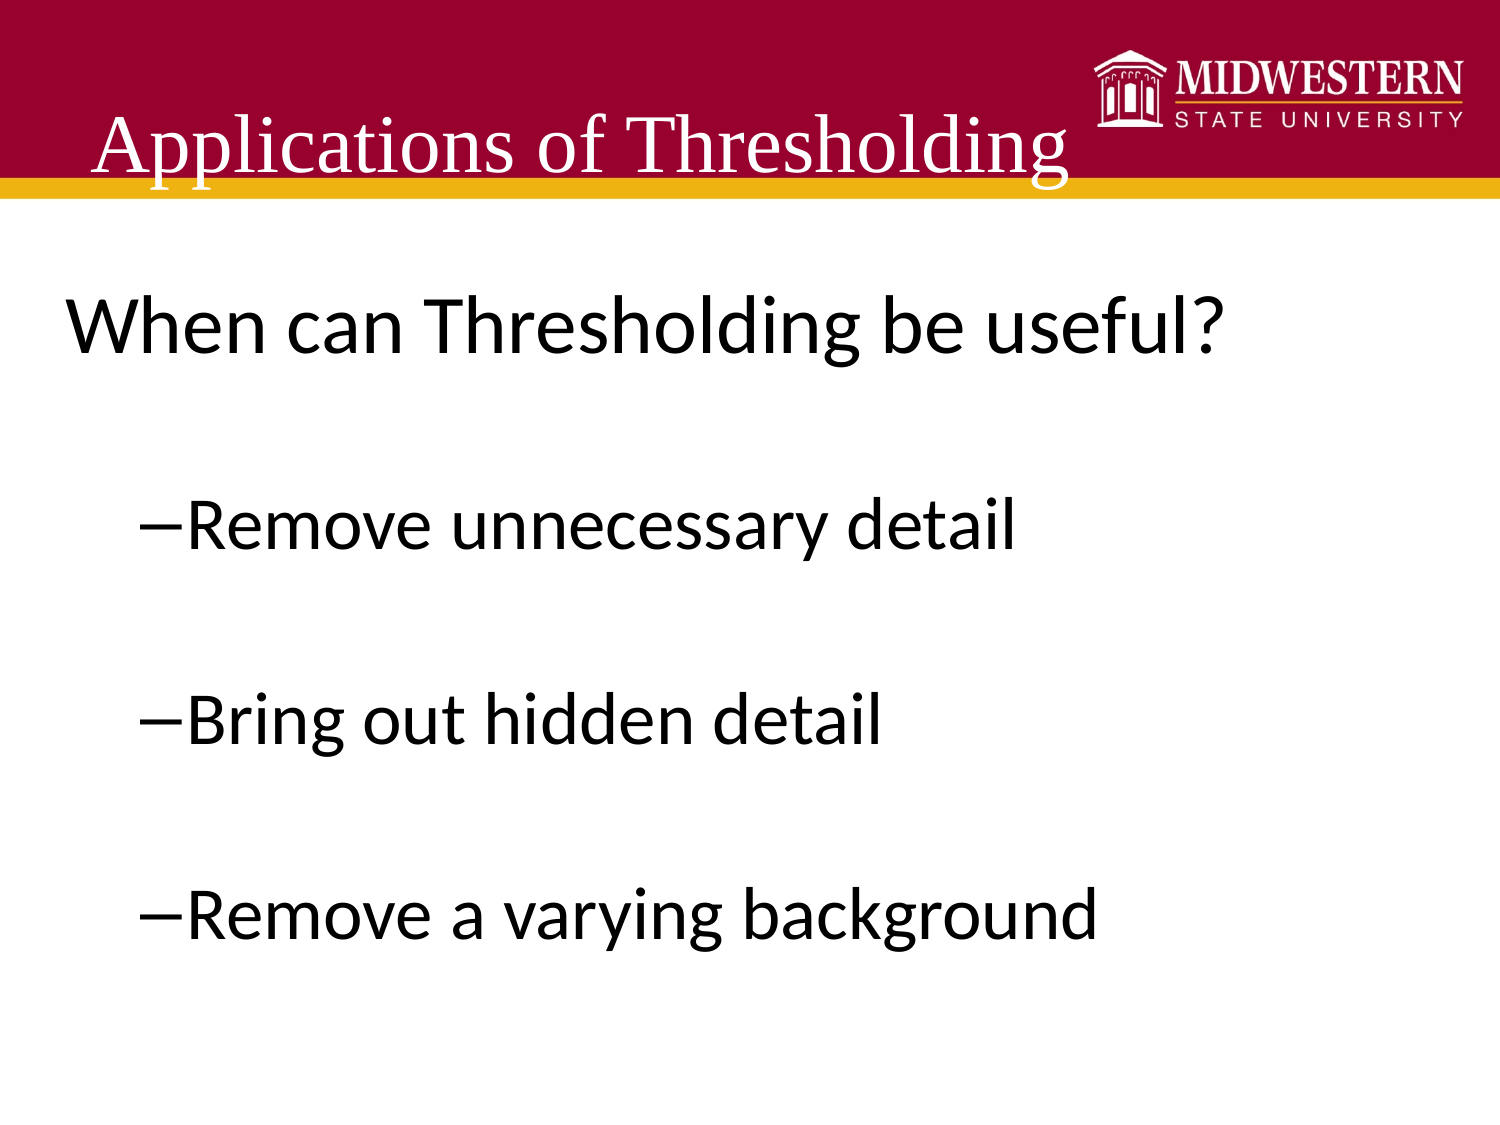

# Applications of Thresholding
When can Thresholding be useful?
Remove unnecessary detail
Bring out hidden detail
Remove a varying background